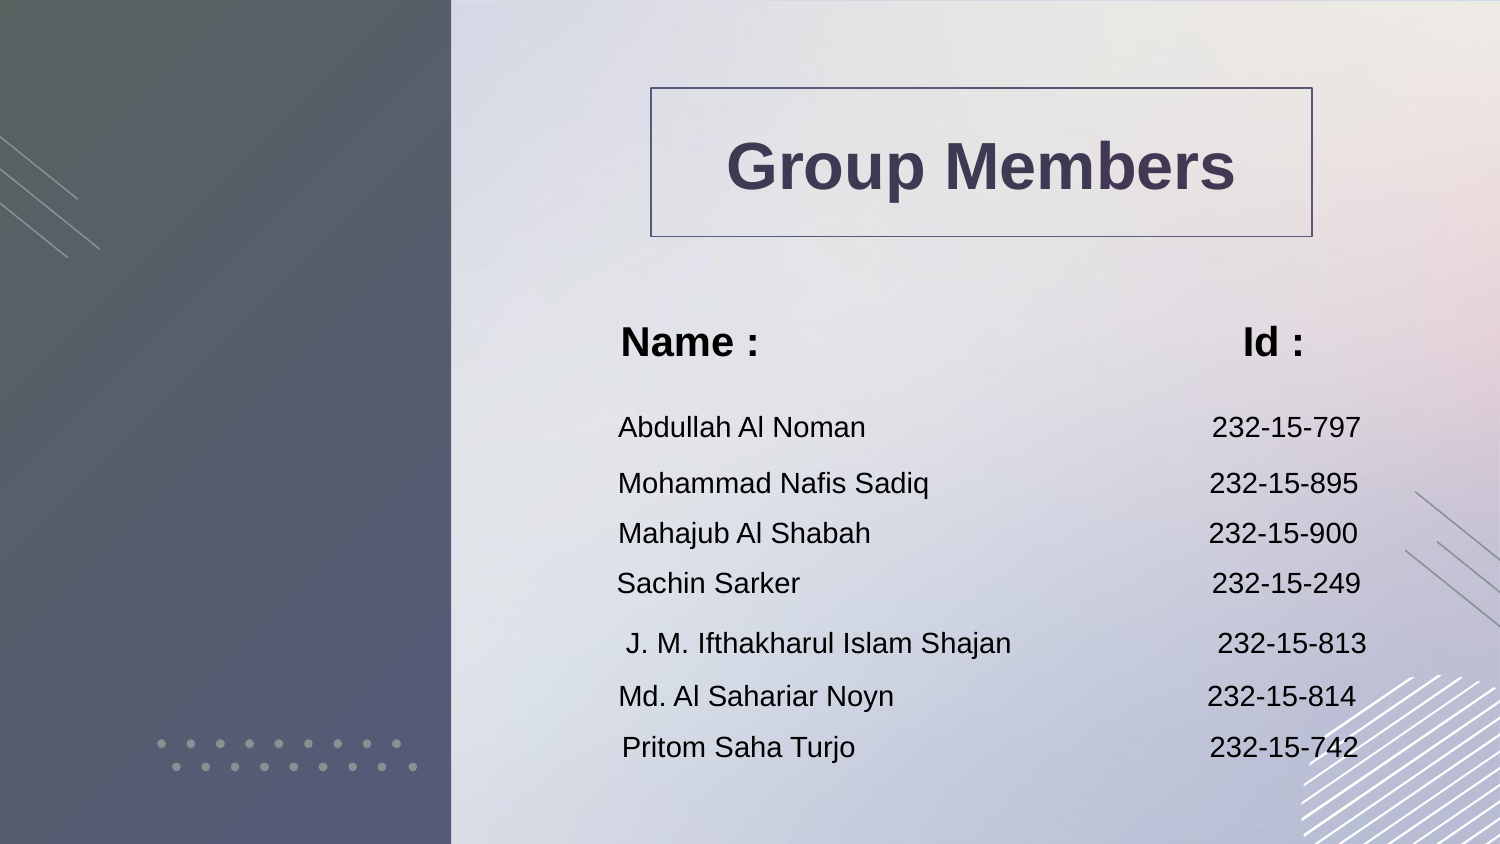

# Group Members
Name :                                          Id :
Abdullah Al Noman                                          232-15-797
Mohammad Nafis Sadiq                                  232-15-895
Mahajub Al Shabah                                         232-15-900
Sachin Sarker                                                  232-15-249
J. M. Ifthakharul Islam Shajan                         232-15-813
Md. Al Sahariar Noyn                                      232-15-814
Pritom Saha Turjo                                           232-15-742